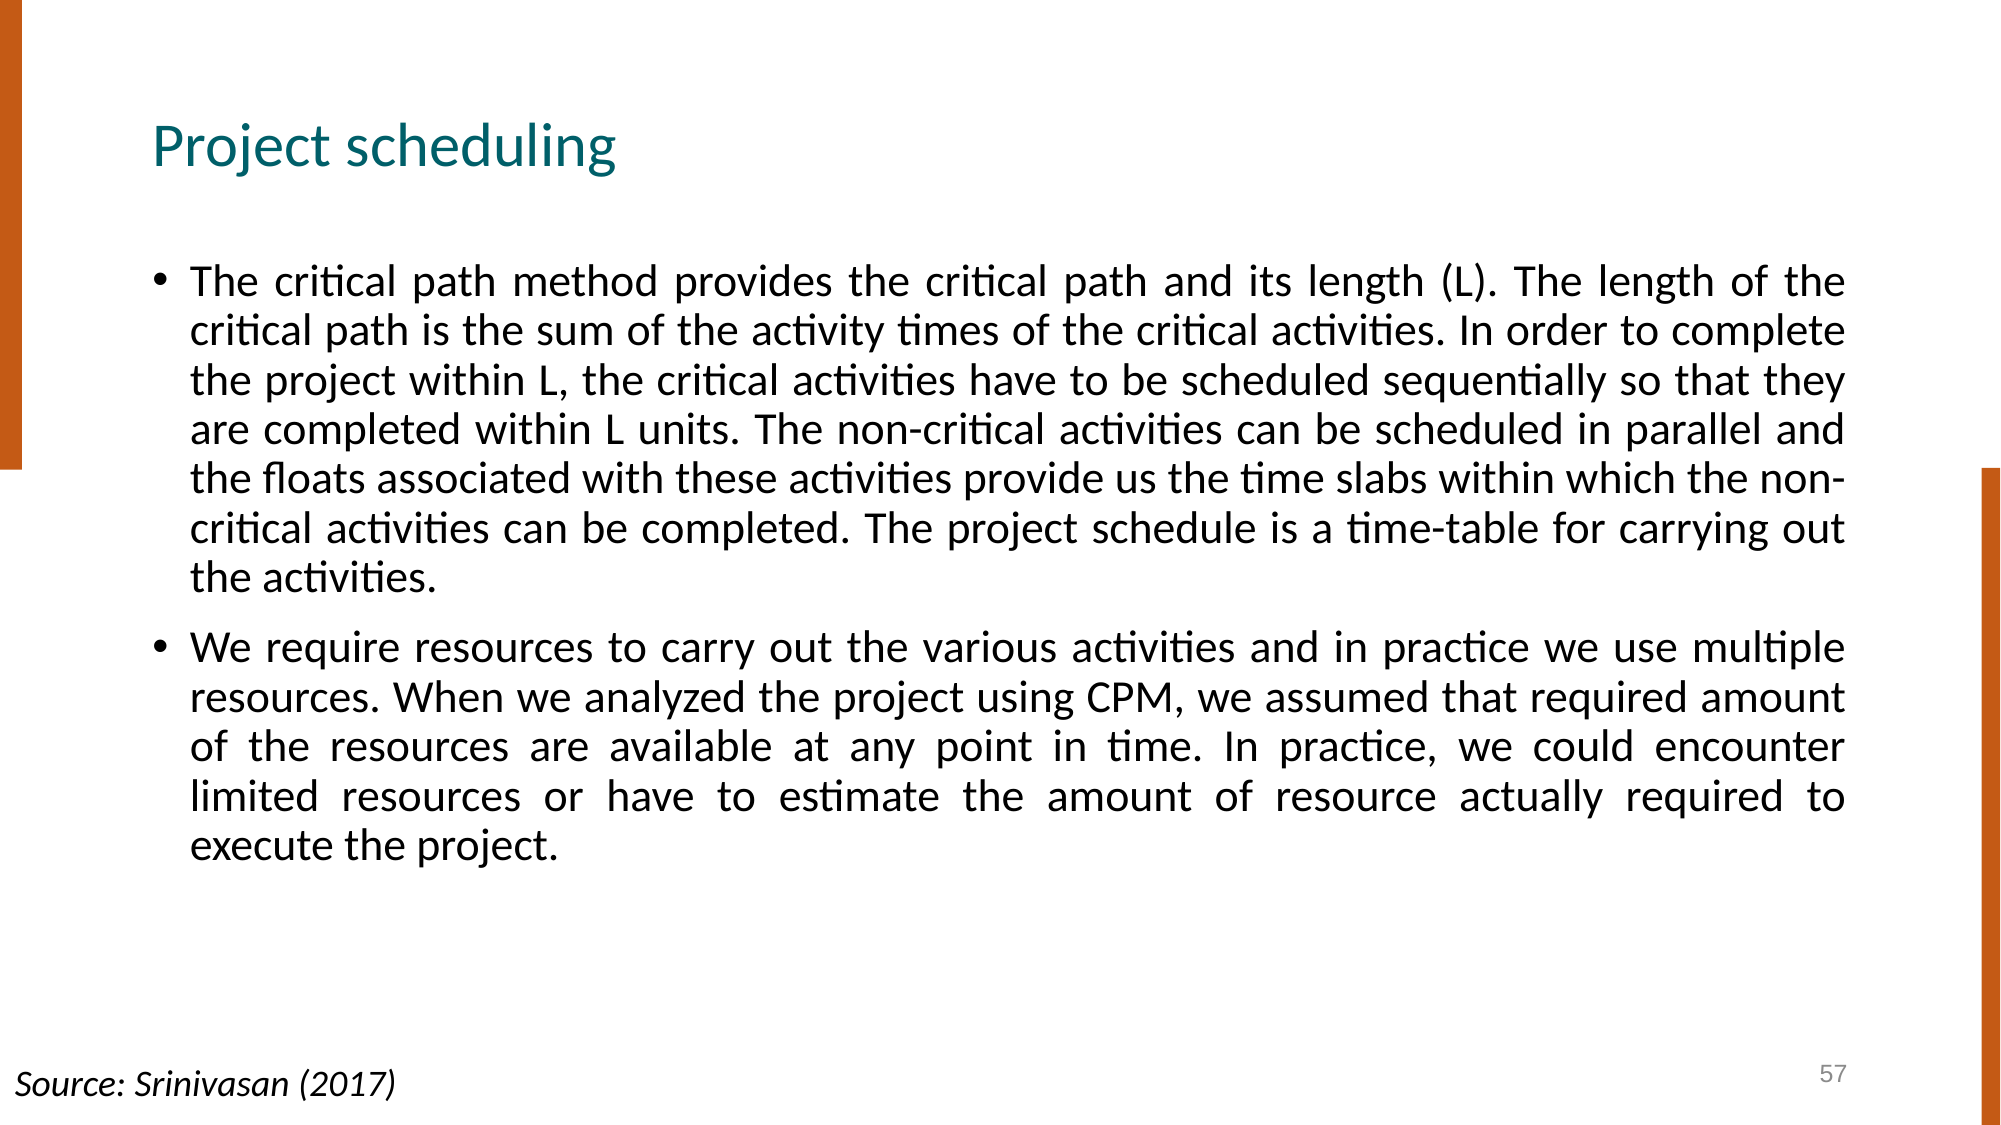

# Project scheduling
The critical path method provides the critical path and its length (L). The length of the critical path is the sum of the activity times of the critical activities. In order to complete the project within L, the critical activities have to be scheduled sequentially so that they are completed within L units. The non-critical activities can be scheduled in parallel and the floats associated with these activities provide us the time slabs within which the non-critical activities can be completed. The project schedule is a time-table for carrying out the activities.
We require resources to carry out the various activities and in practice we use multiple resources. When we analyzed the project using CPM, we assumed that required amount of the resources are available at any point in time. In practice, we could encounter limited resources or have to estimate the amount of resource actually required to execute the project.
57
Source: Srinivasan (2017)